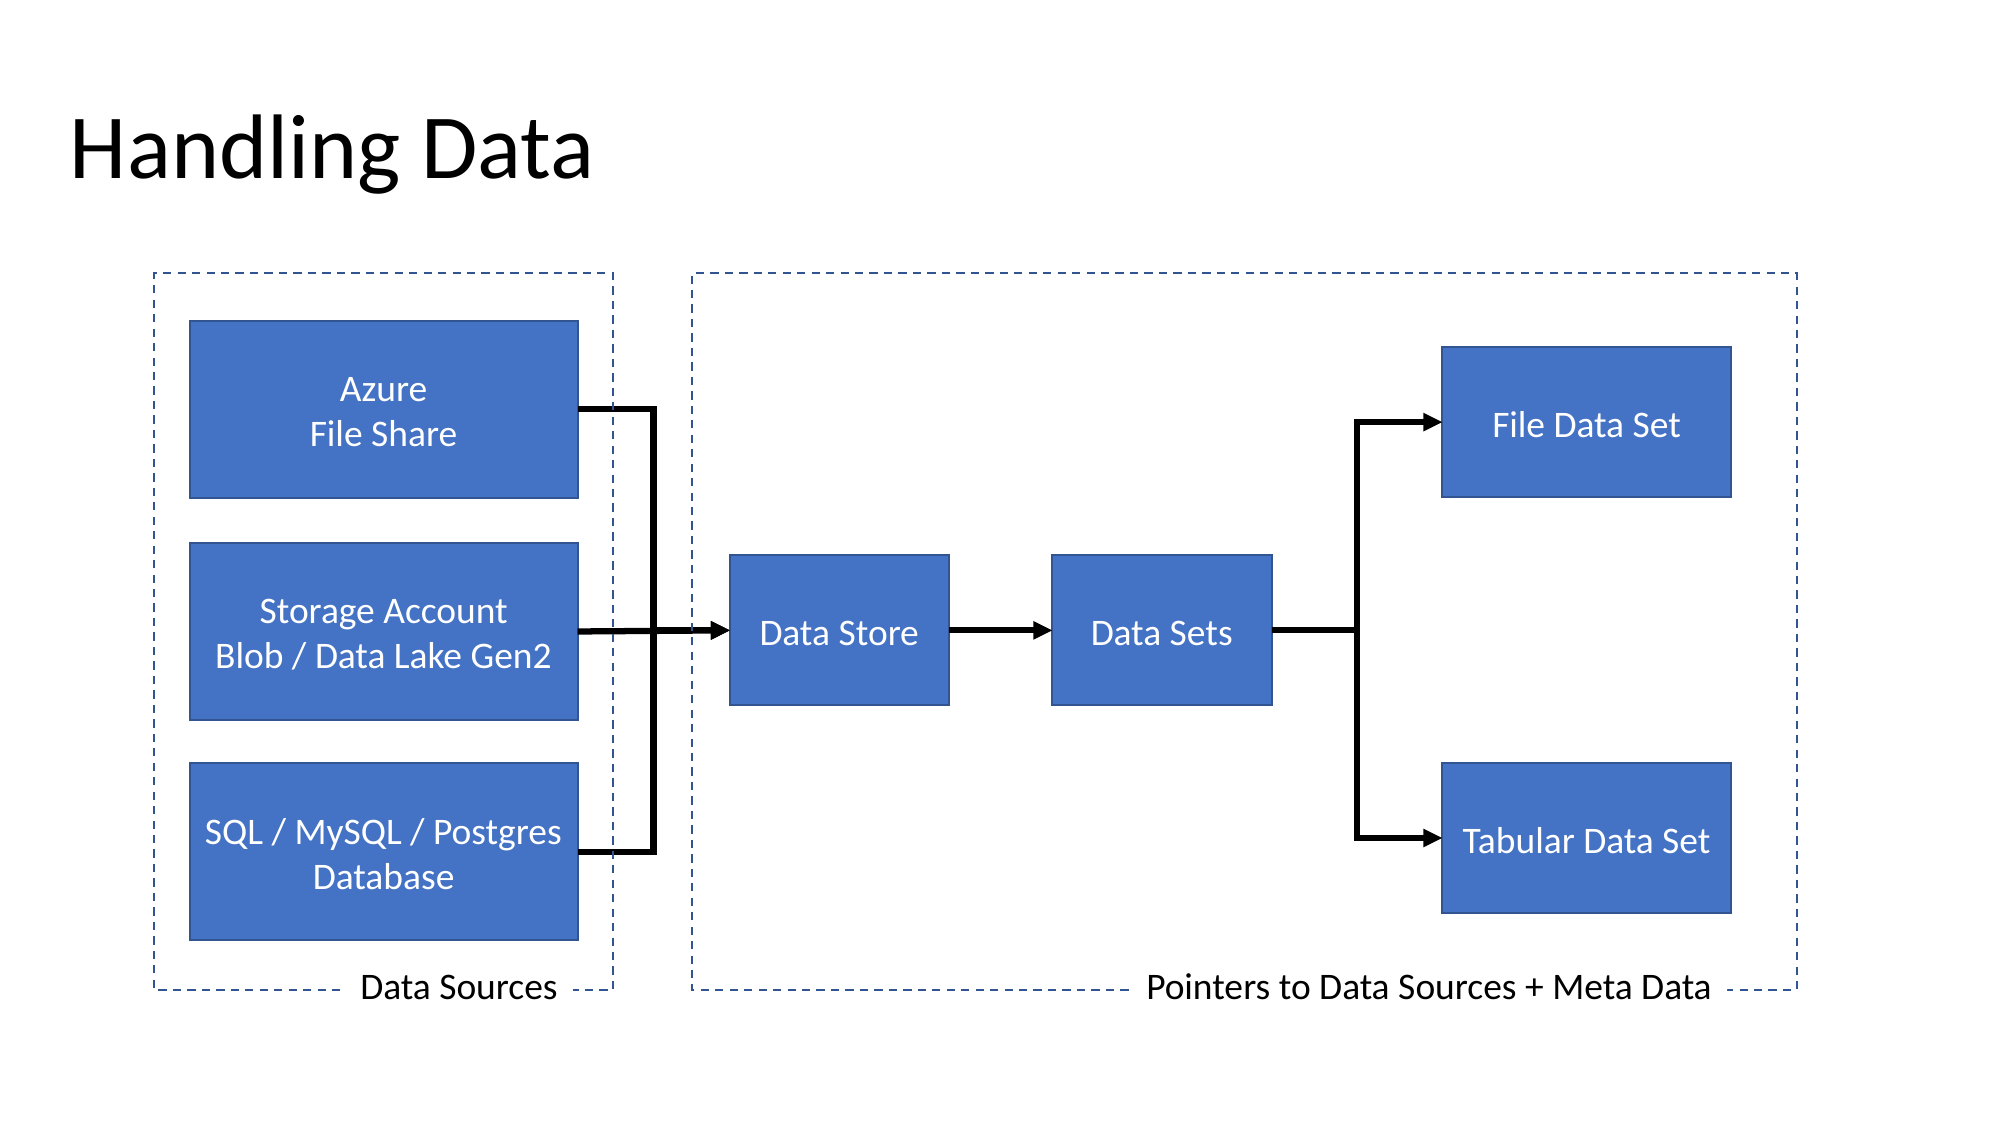

# Handling Data

Azure
File Share
File Data Set
Storage Account
Blob / Data Lake Gen2
Data Store
Data Sets
SQL / MySQL / Postgres
Database
Tabular Data Set
Data Sources
Pointers to Data Sources + Meta Data